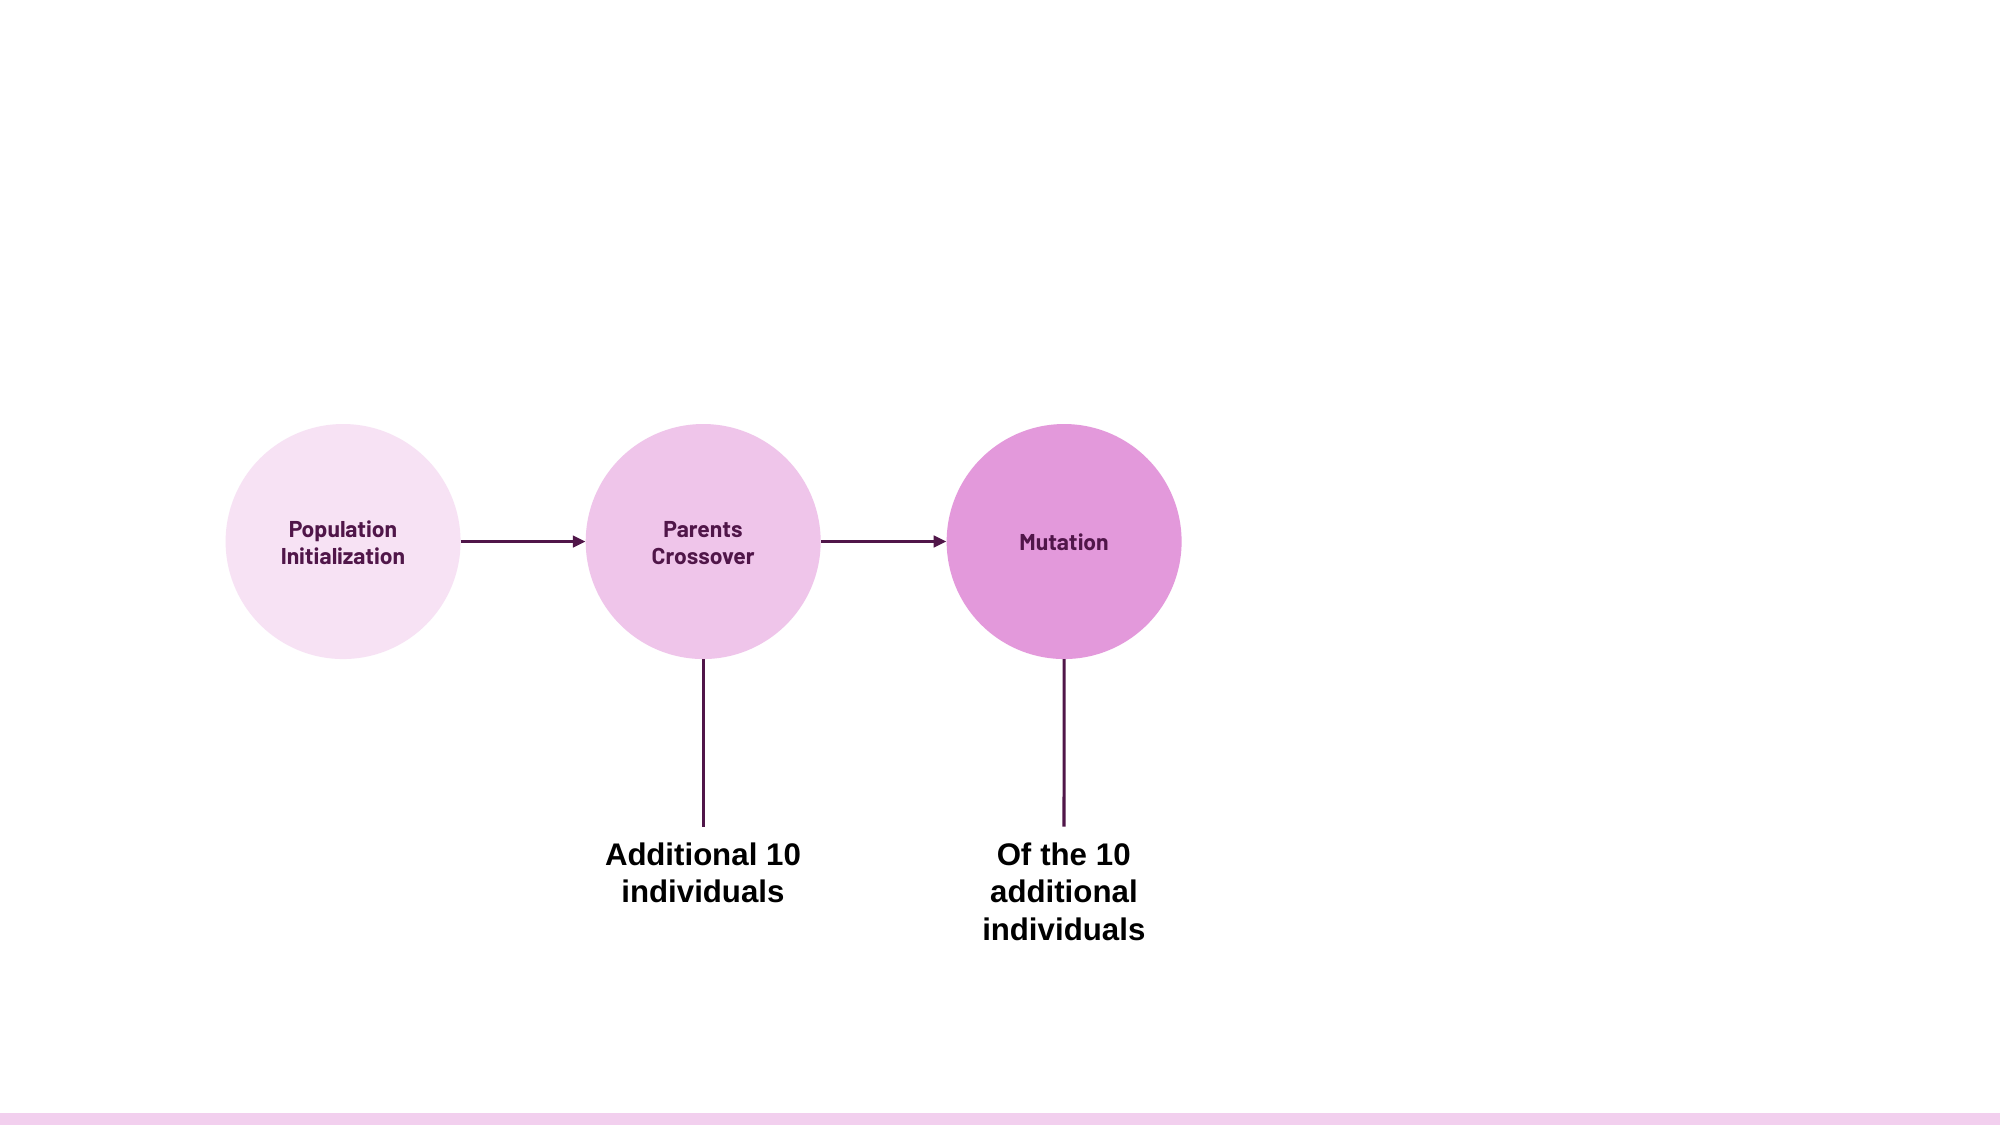

Population Initialization
Parents
Crossover
Mutation
Additional 10 individuals
Of the 10 additional individuals